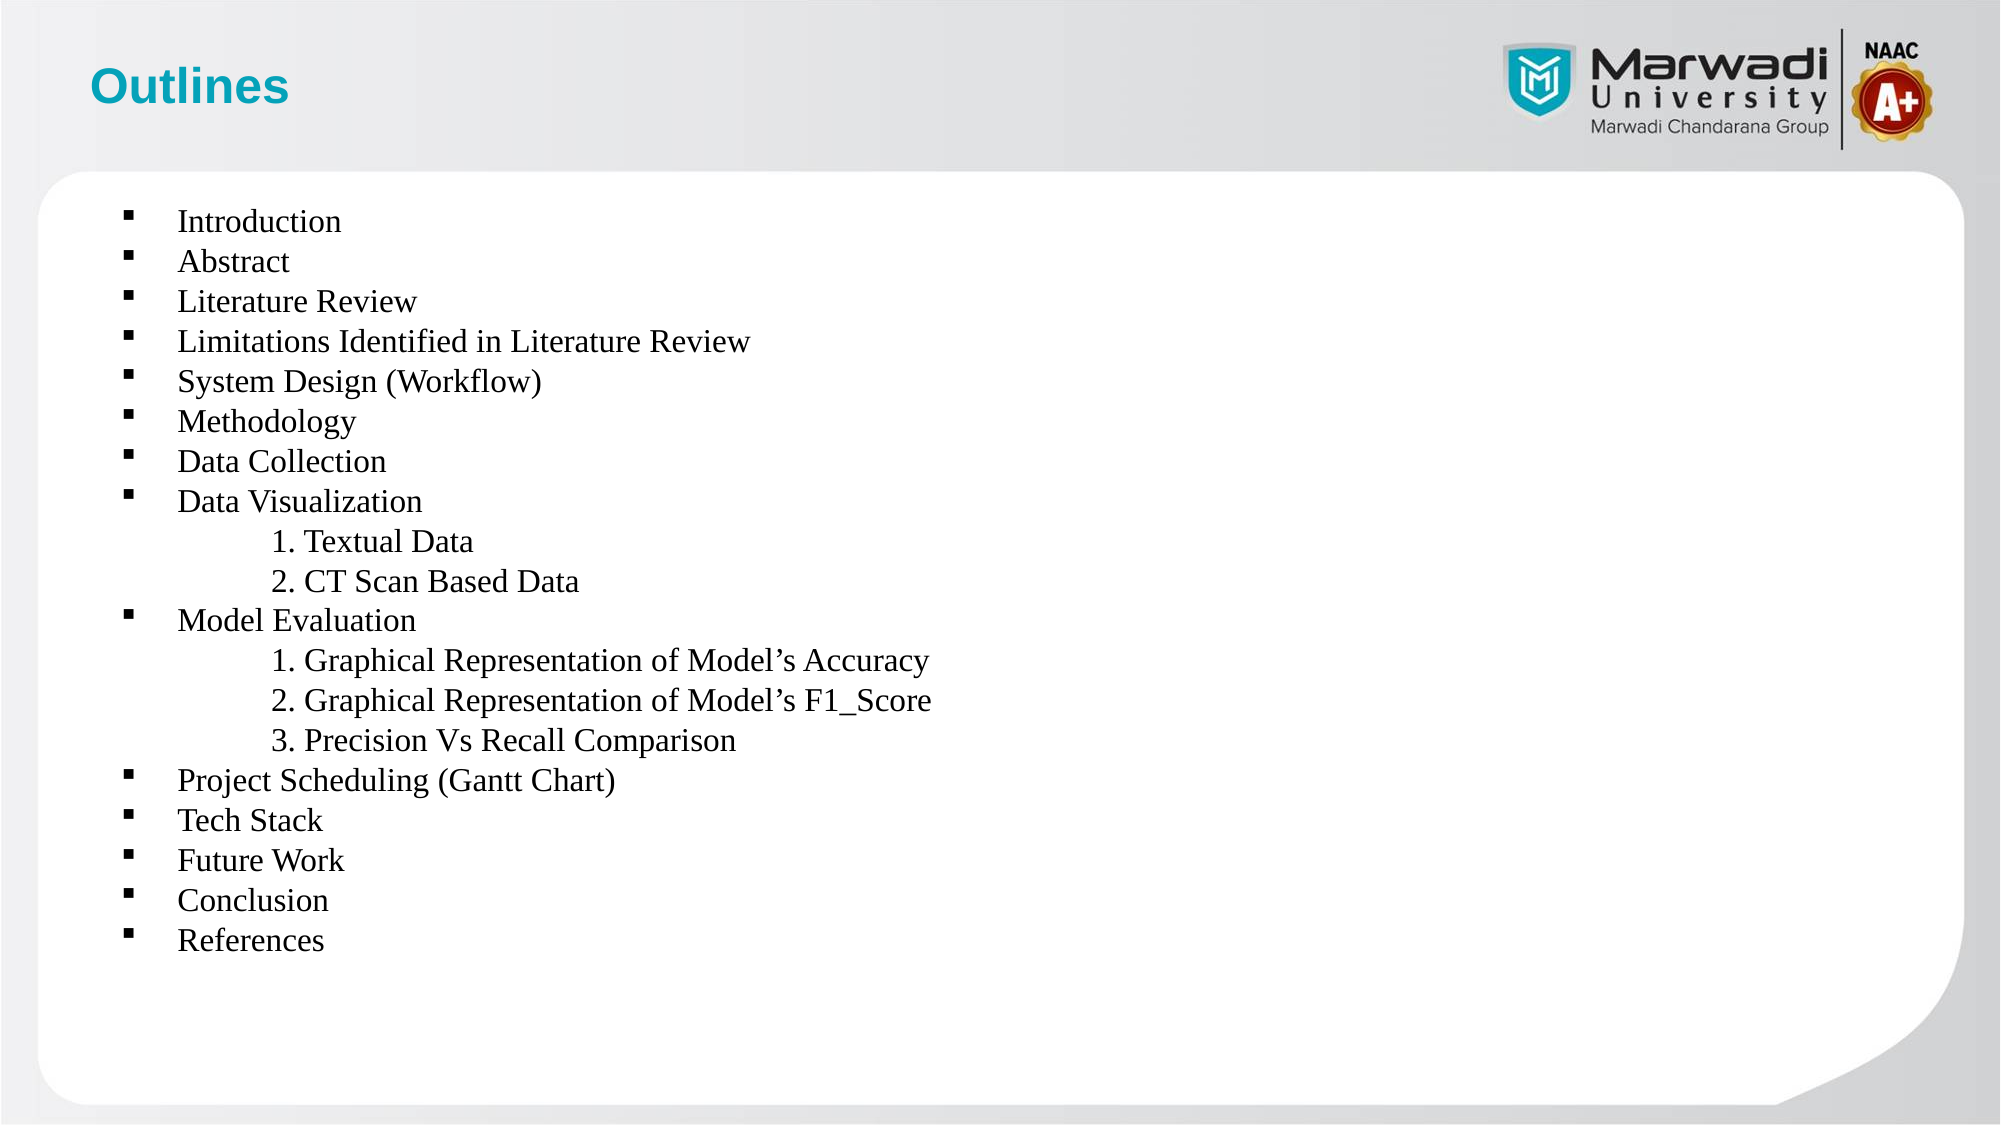

# Outlines
Introduction
Abstract
Literature Review
Limitations Identified in Literature Review
System Design (Workflow)
Methodology
Data Collection
Data Visualization
	1. Textual Data
	2. CT Scan Based Data
Model Evaluation
	1. Graphical Representation of Model’s Accuracy
	2. Graphical Representation of Model’s F1_Score
	3. Precision Vs Recall Comparison
Project Scheduling (Gantt Chart)
Tech Stack
Future Work
Conclusion
References